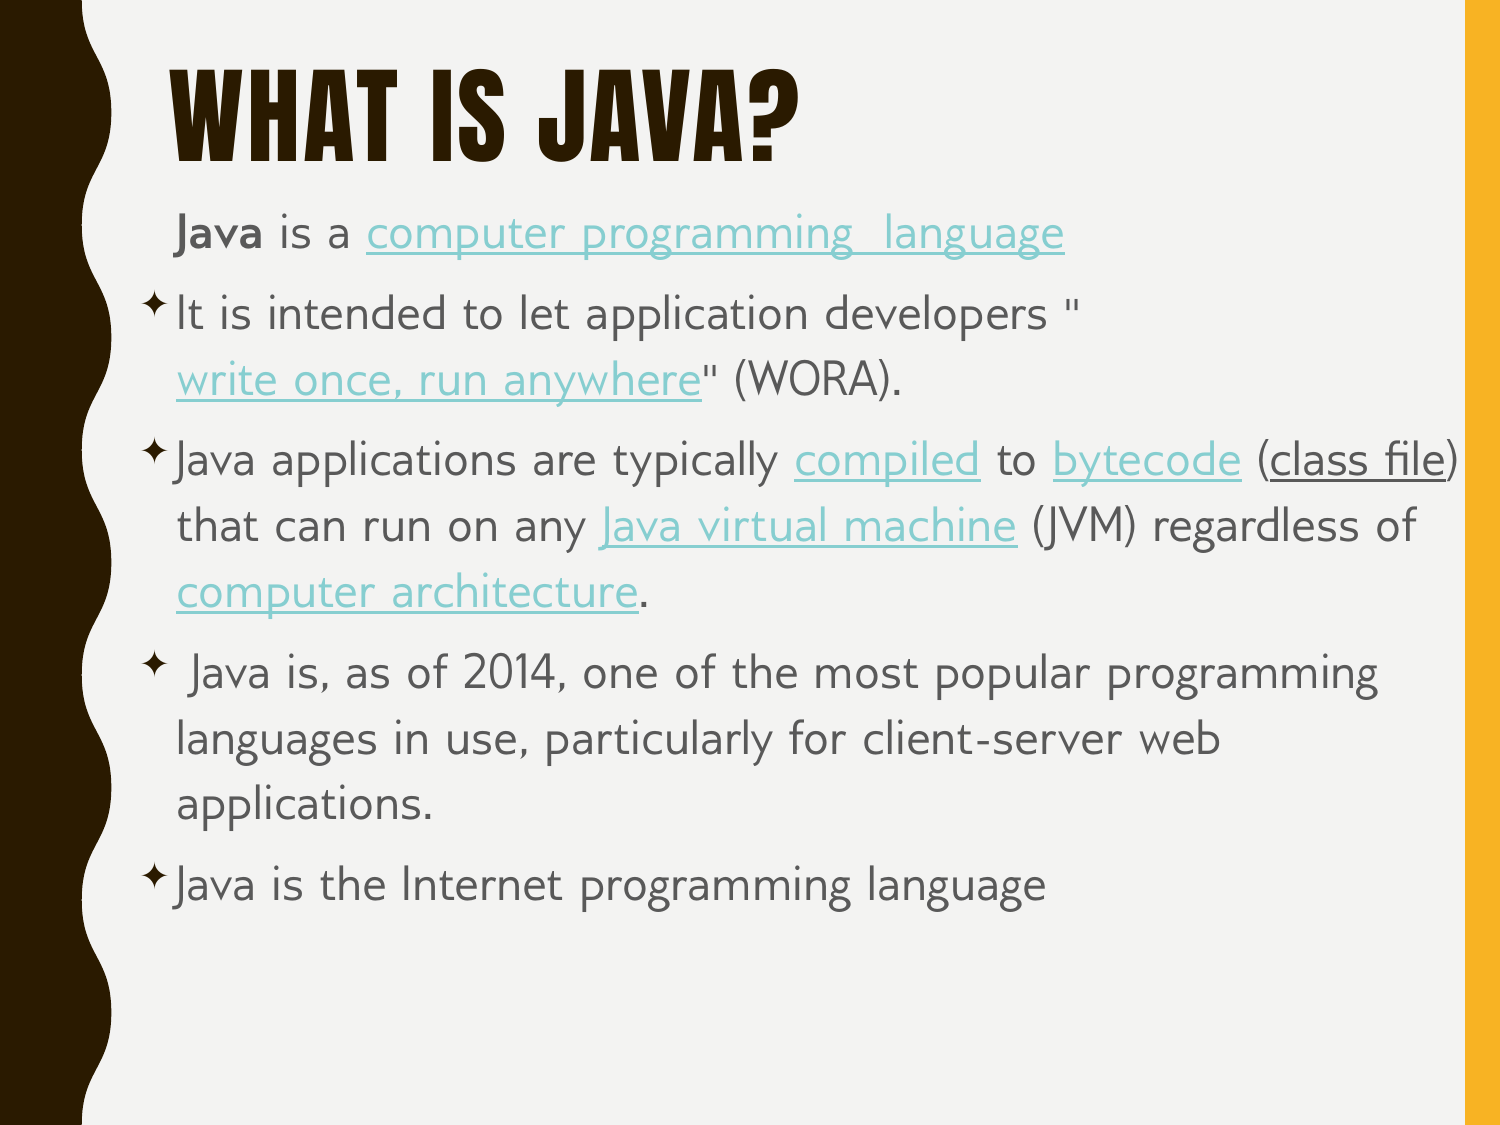

# What is java?
   Java is a computer programming  language
It is intended to let application developers "write once, run anywhere" (WORA).
Java applications are typically compiled to bytecode (class file) that can run on any Java virtual machine (JVM) regardless of computer architecture.
 Java is, as of 2014, one of the most popular programming languages in use, particularly for client-server web applications.
Java is the Internet programming language